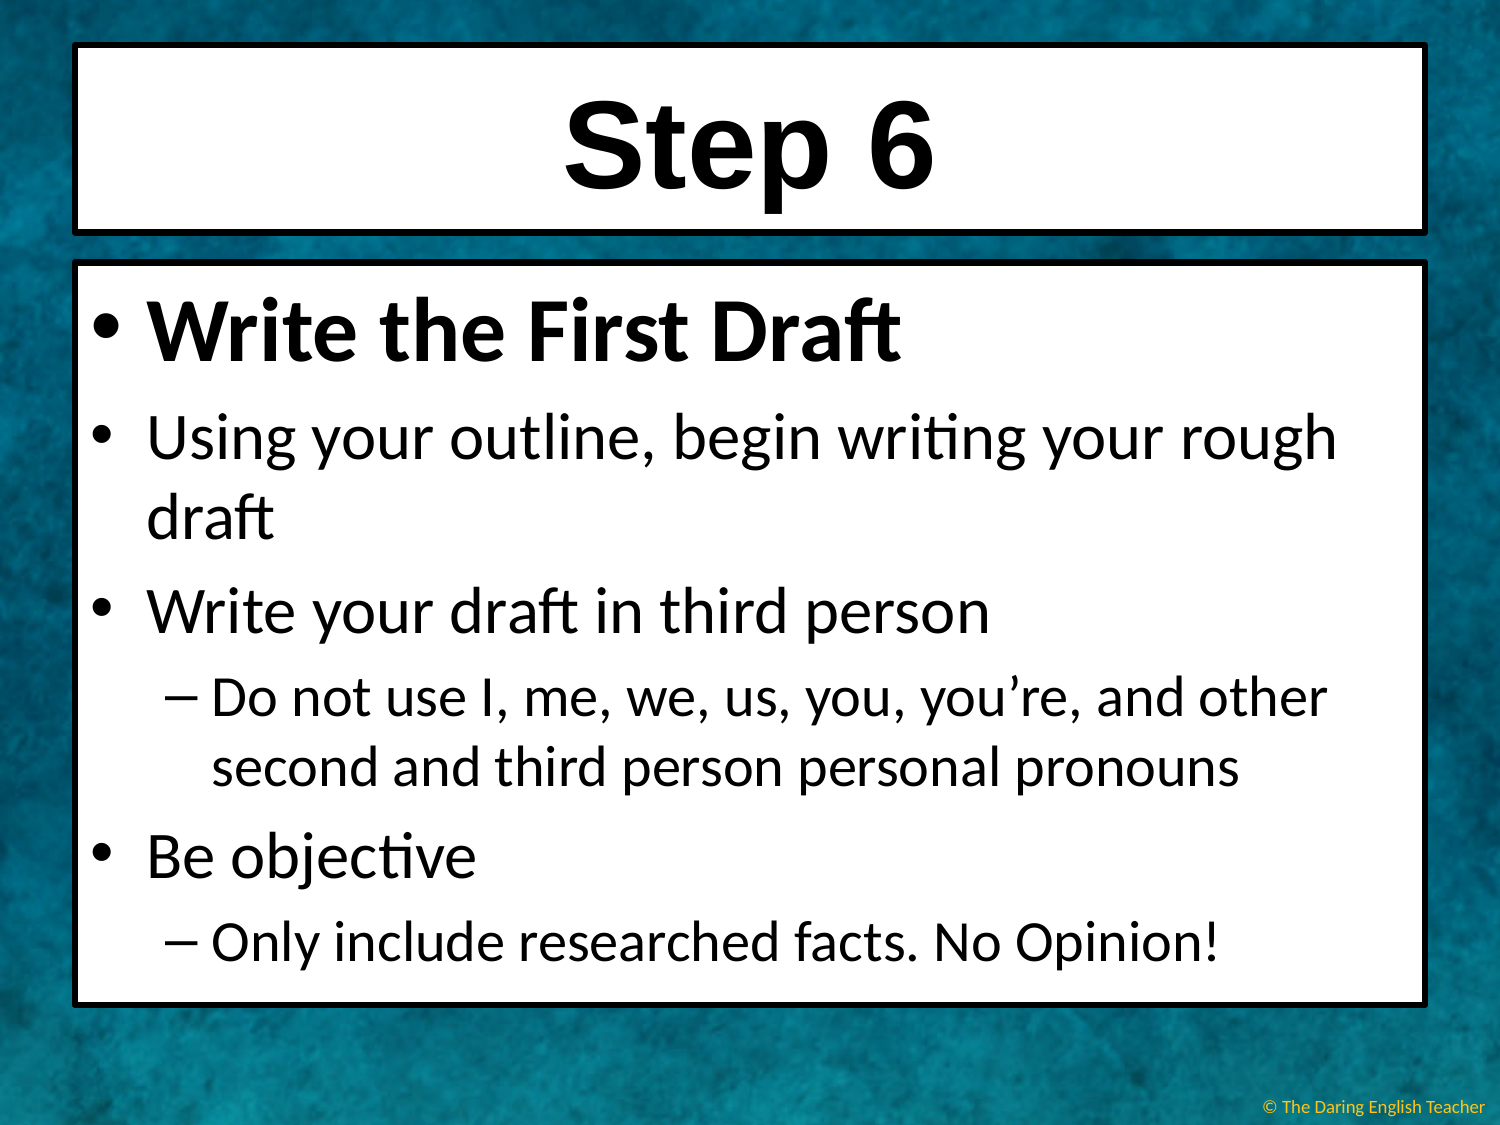

# Step 6
Write the First Draft
Using your outline, begin writing your rough draft
Write your draft in third person
Do not use I, me, we, us, you, you’re, and other second and third person personal pronouns
Be objective
Only include researched facts. No Opinion!